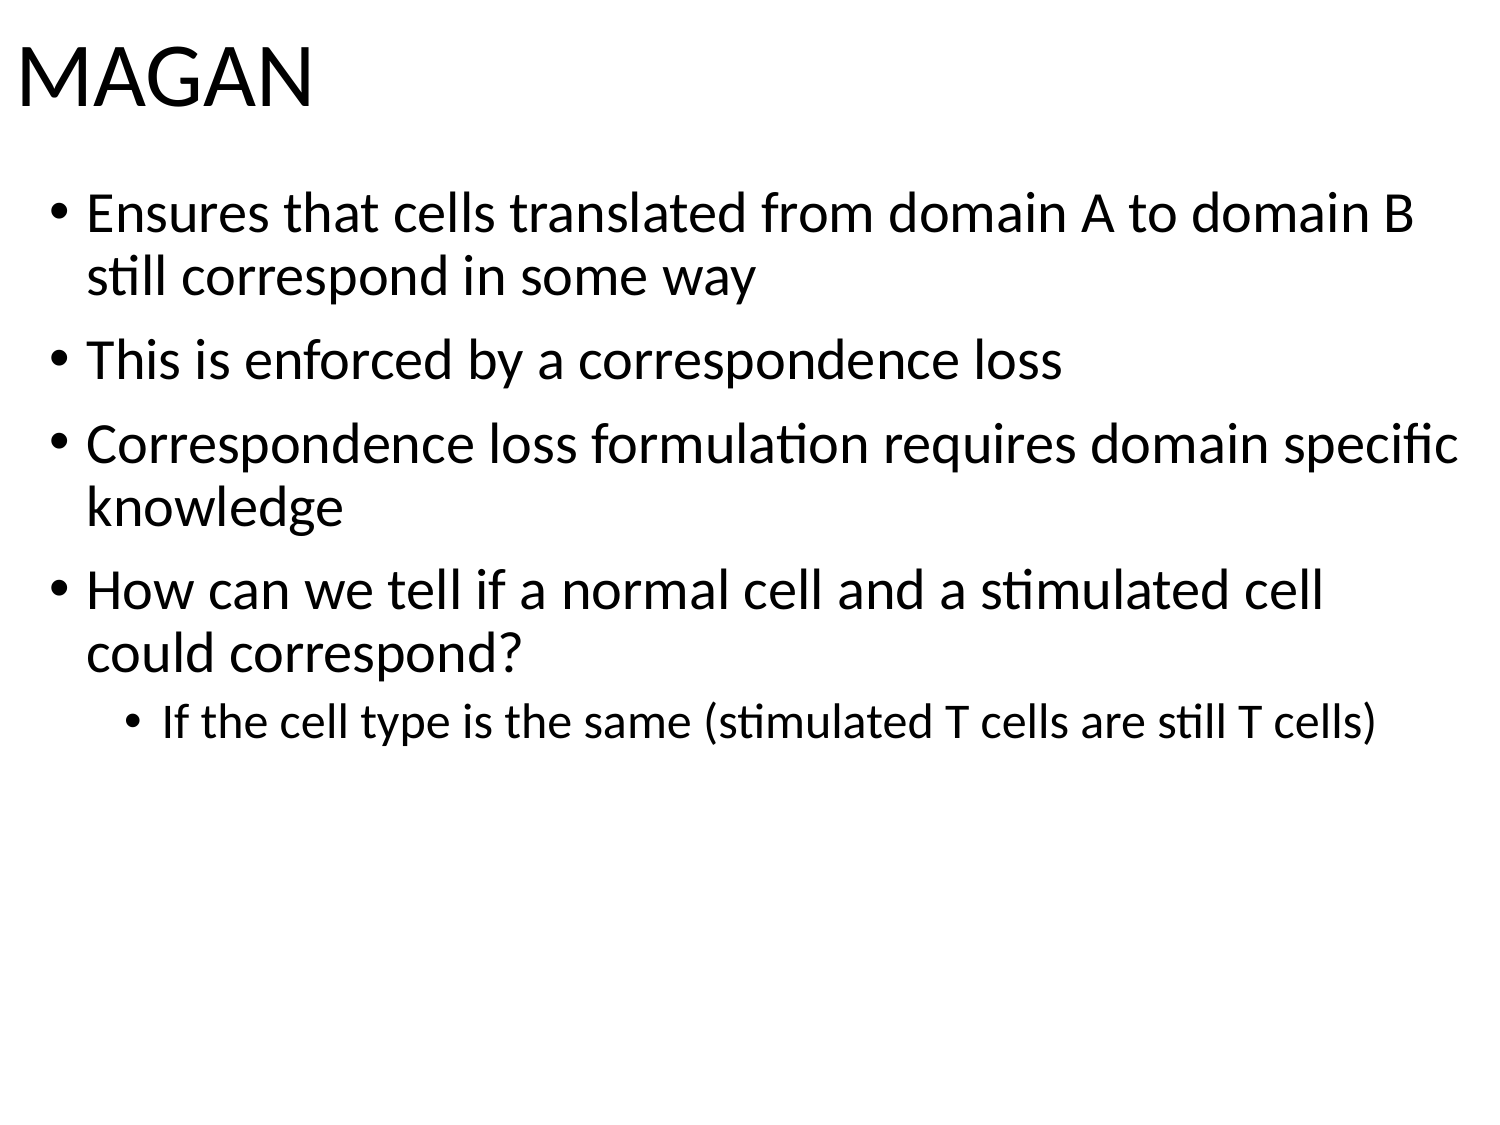

# MAGAN
Ensures that cells translated from domain A to domain B still correspond in some way
This is enforced by a correspondence loss
Correspondence loss formulation requires domain specific knowledge
How can we tell if a normal cell and a stimulated cell could correspond?
If the cell type is the same (stimulated T cells are still T cells)